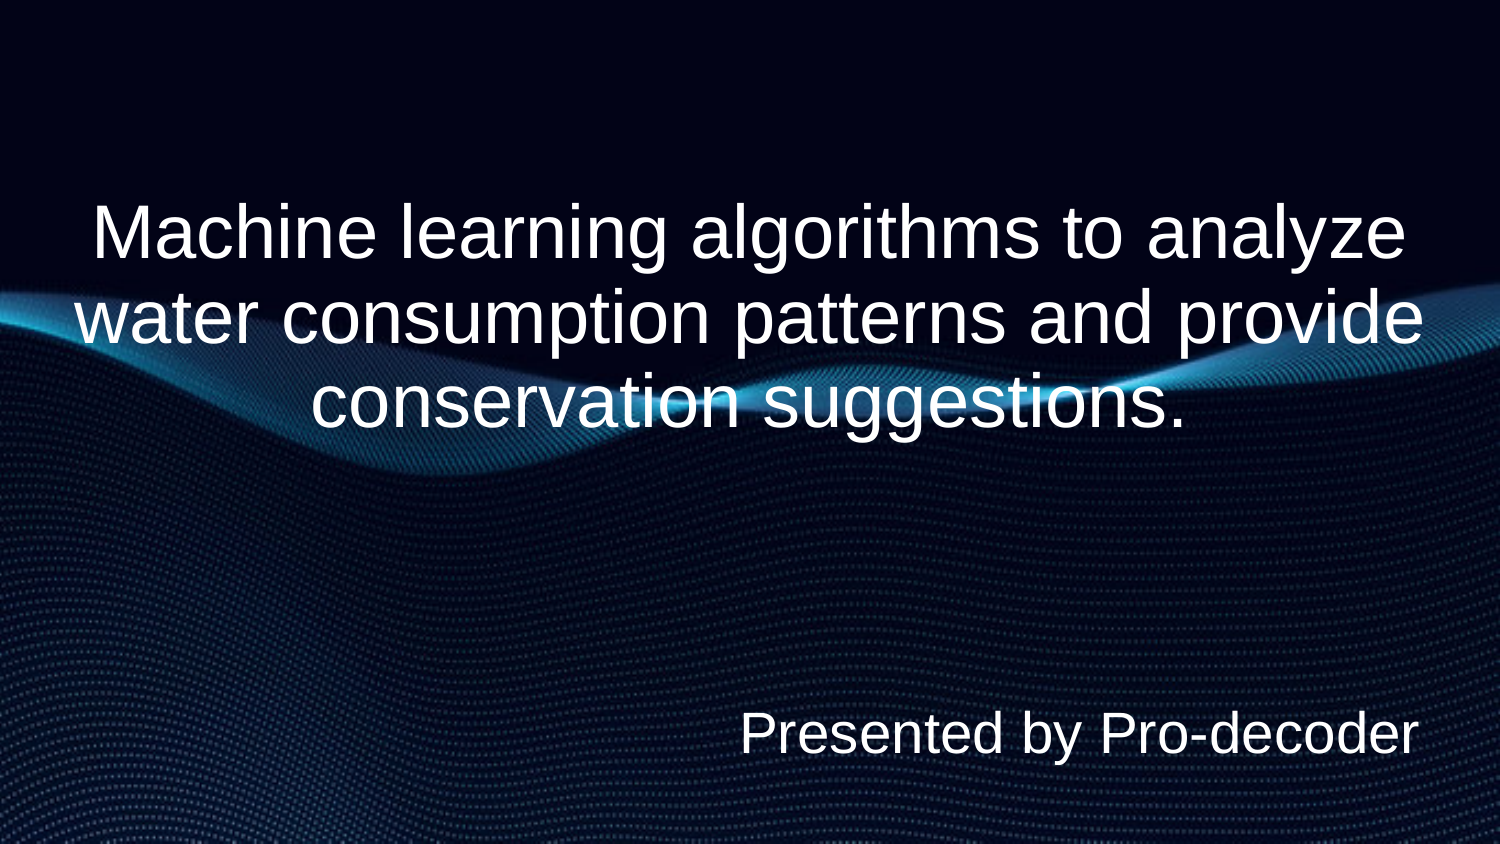

# Machine learning algorithms to analyze water consumption patterns and provide conservation suggestions.
Presented by Pro-decoder